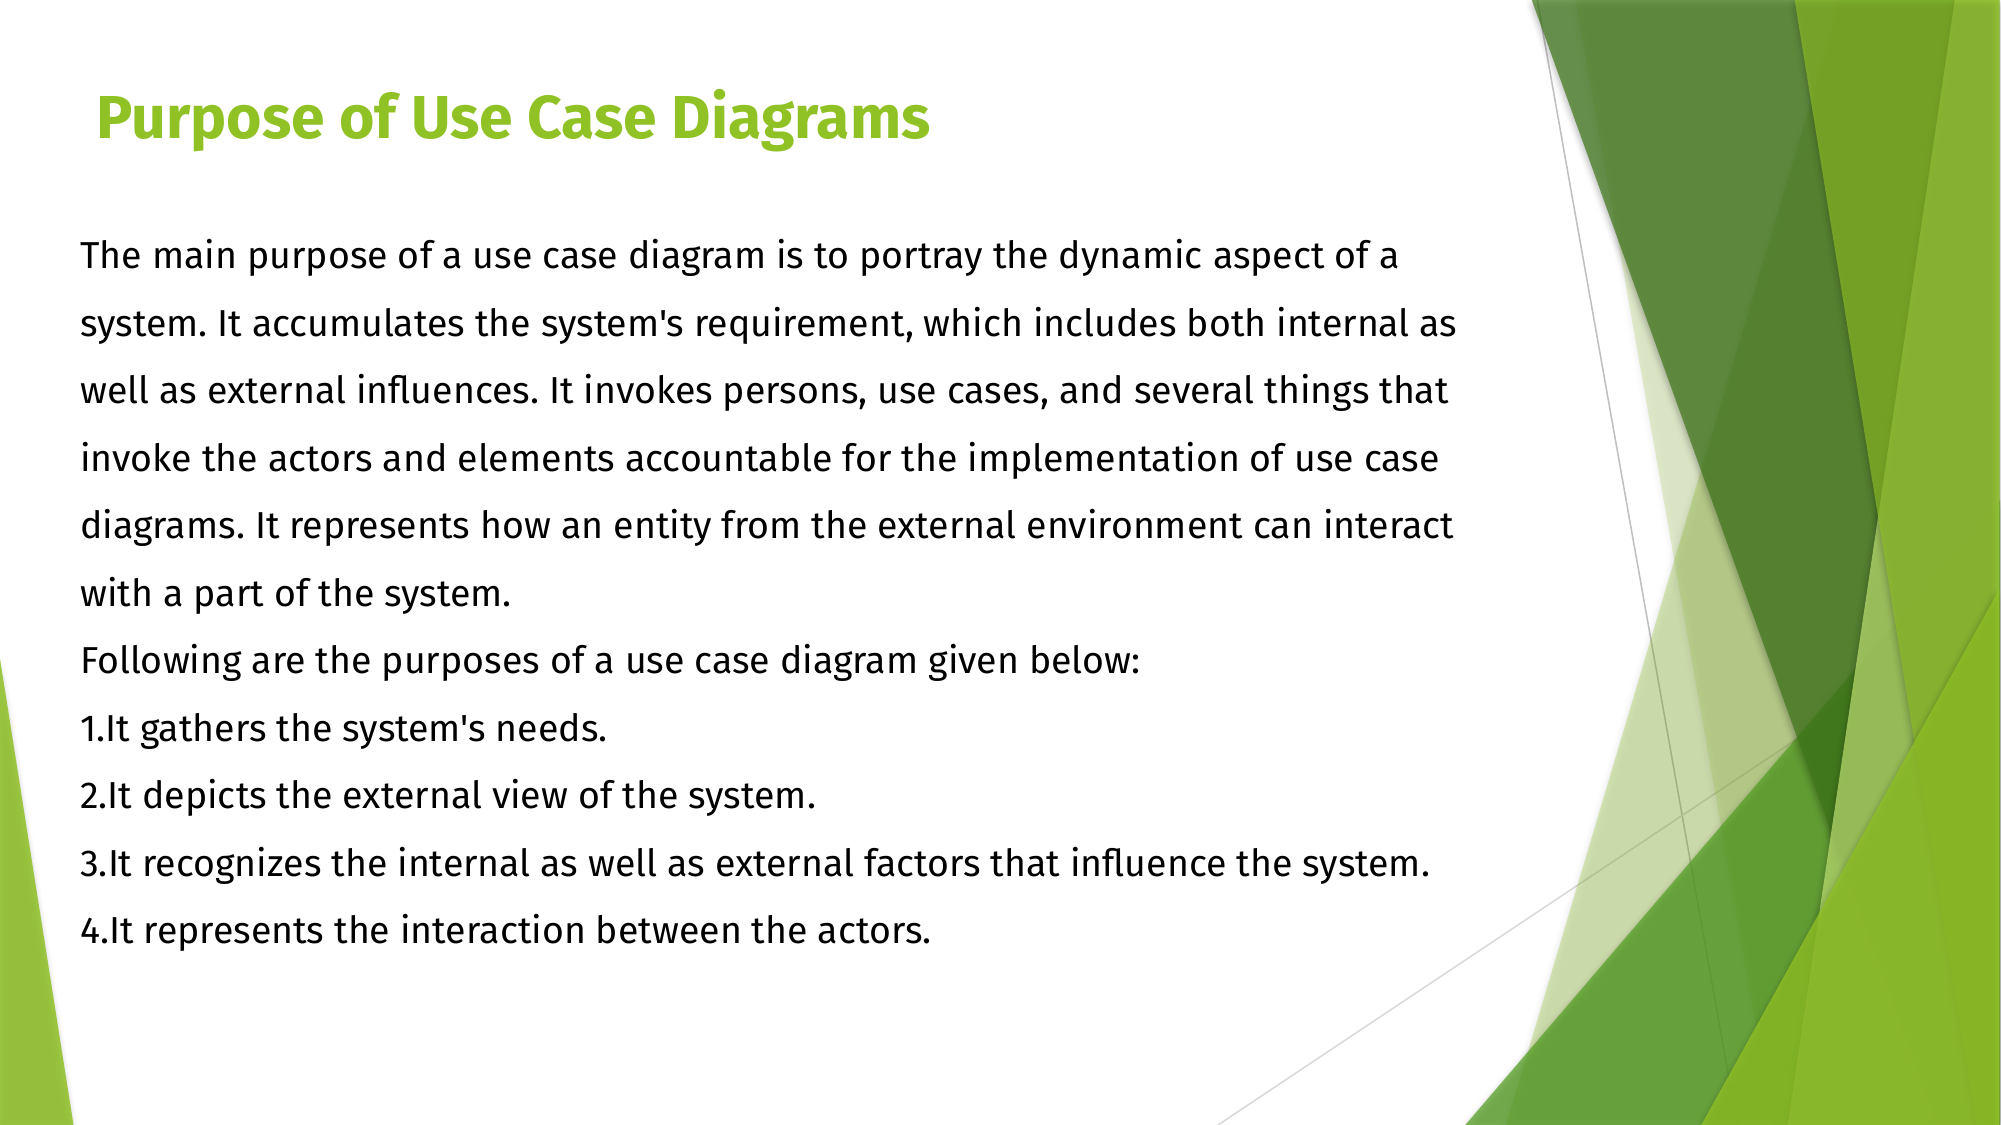

# Purpose of Use Case Diagrams
The main purpose of a use case diagram is to portray the dynamic aspect of a system. It accumulates the system's requirement, which includes both internal as well as external influences. It invokes persons, use cases, and several things that invoke the actors and elements accountable for the implementation of use case diagrams. It represents how an entity from the external environment can interact with a part of the system.
Following are the purposes of a use case diagram given below:
It gathers the system's needs.
It depicts the external view of the system.
It recognizes the internal as well as external factors that influence the system.
It represents the interaction between the actors.